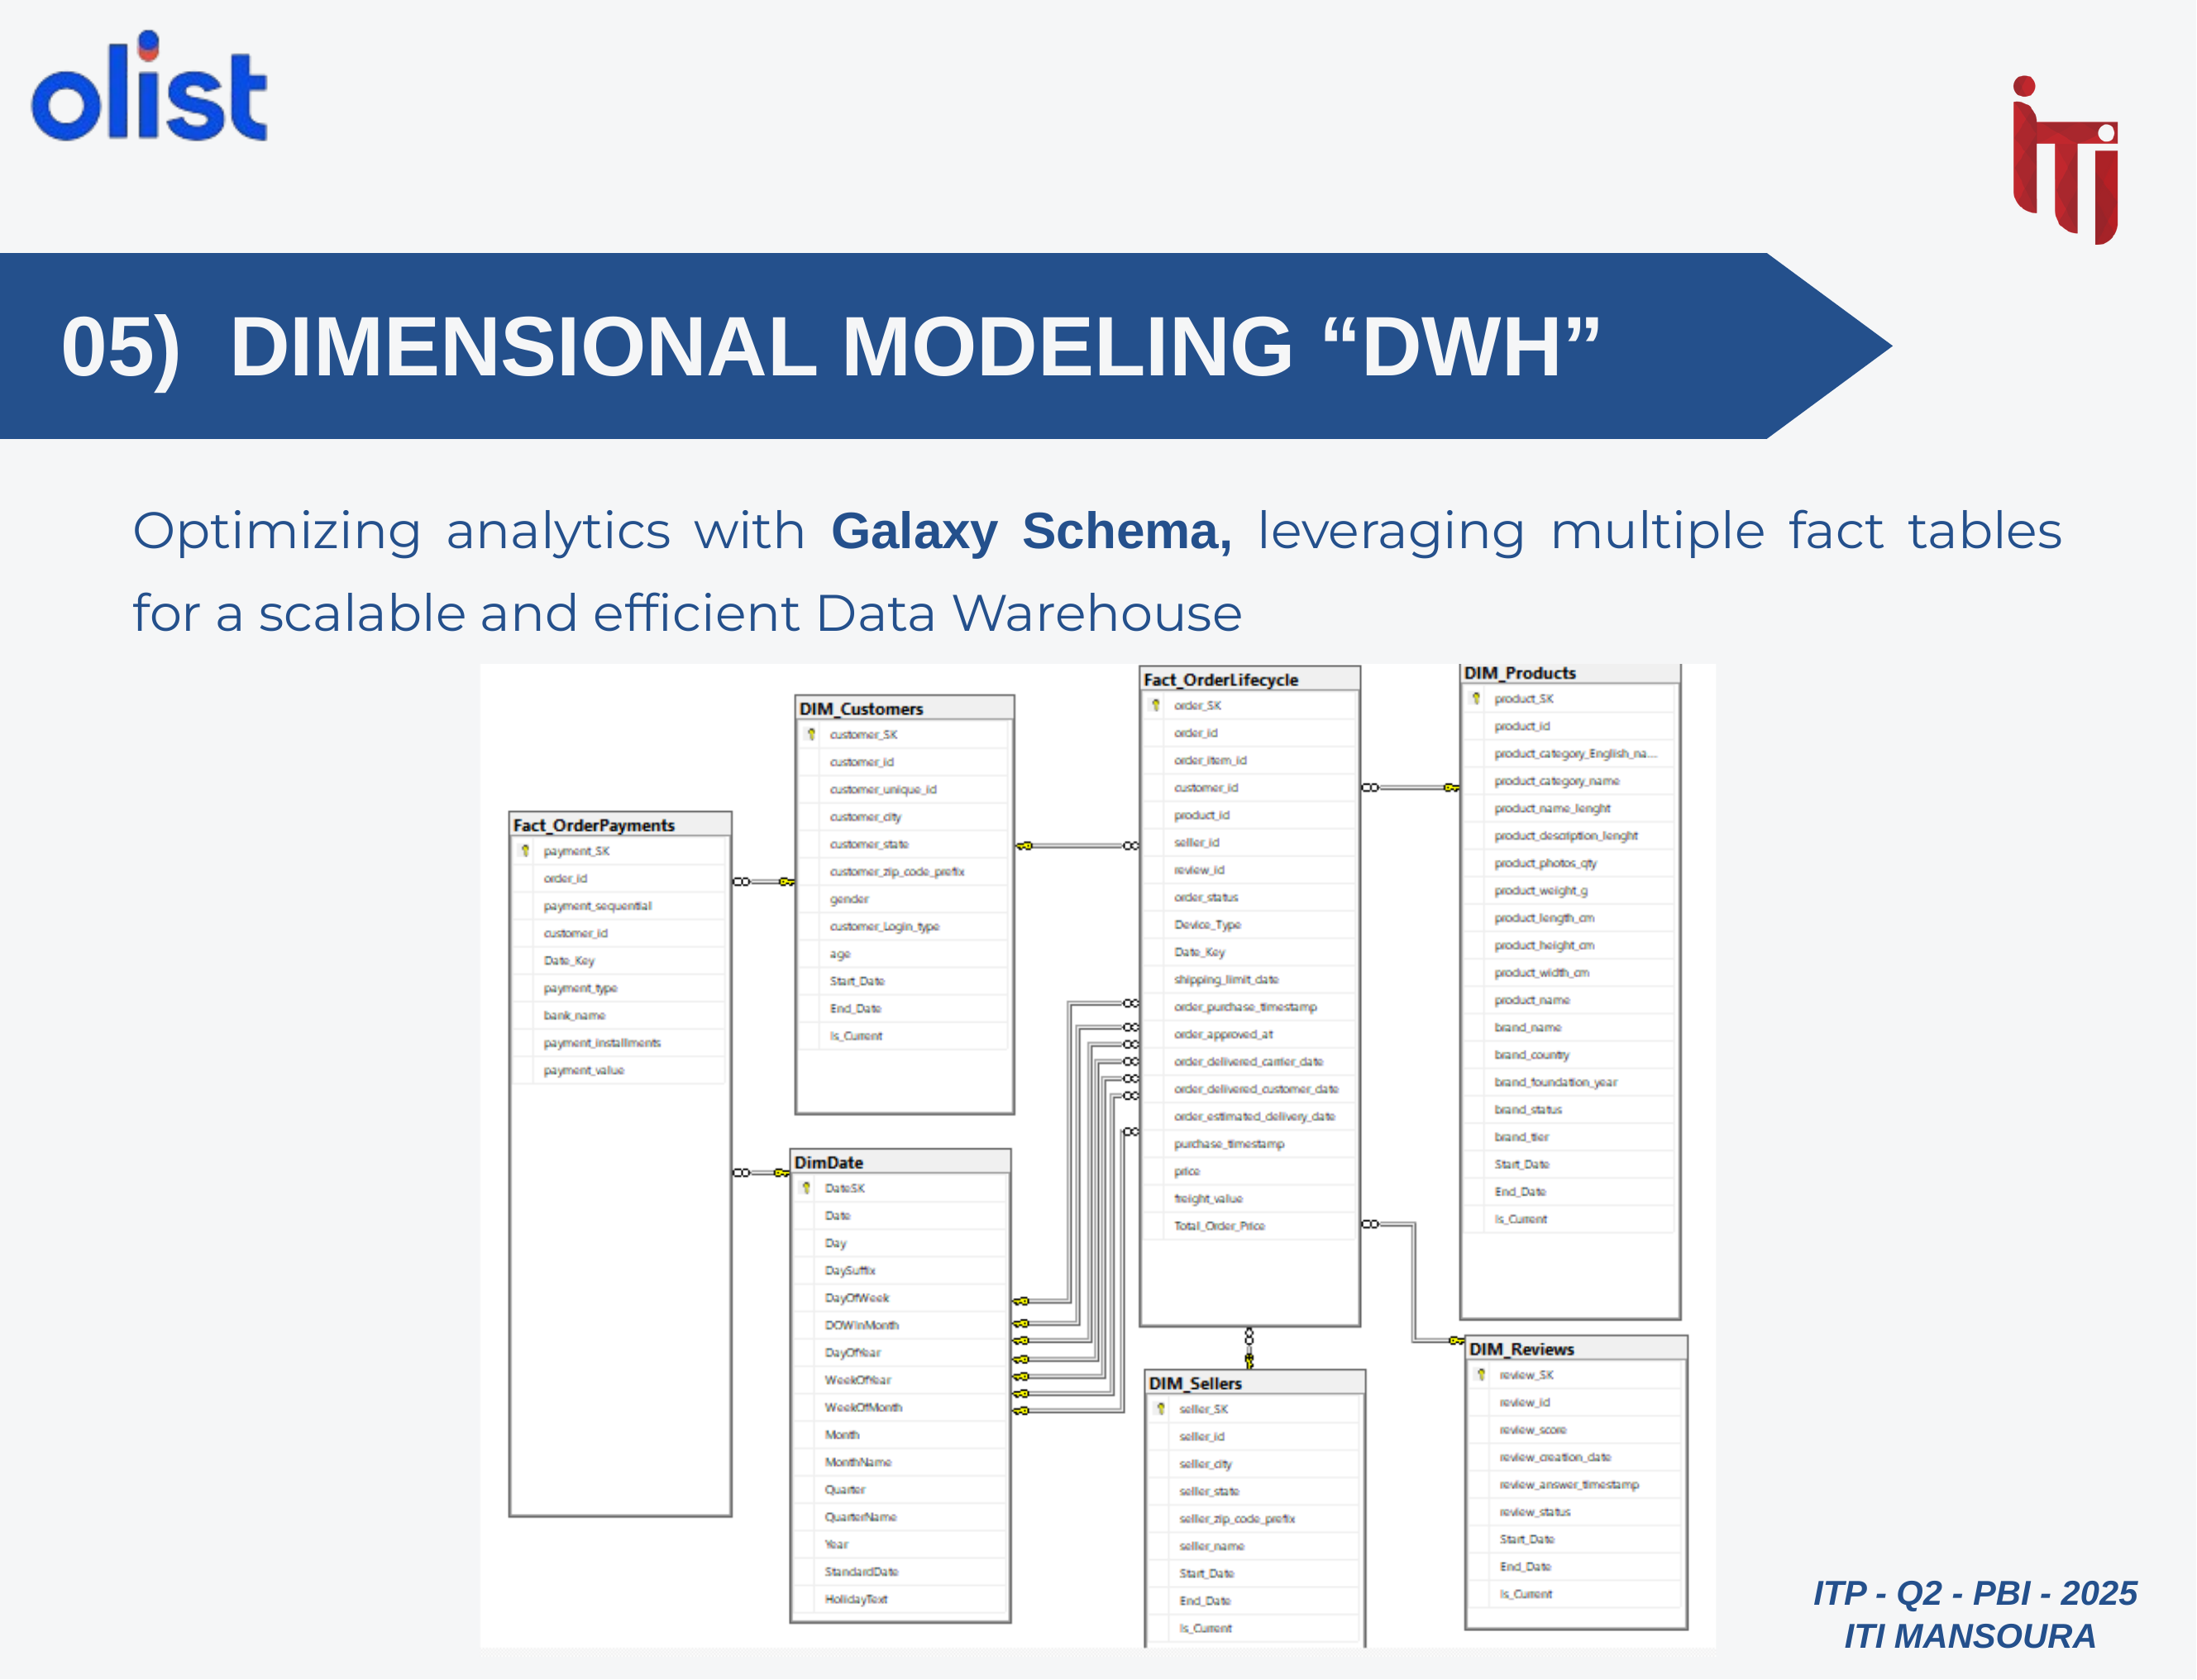

05)  DIMENSIONAL MODELING “DWH”
Optimizing analytics with Galaxy Schema, leveraging multiple fact tables for a scalable and efficient Data Warehouse

 ITP - Q2 - PBI - 2025
ITI MANSOURA